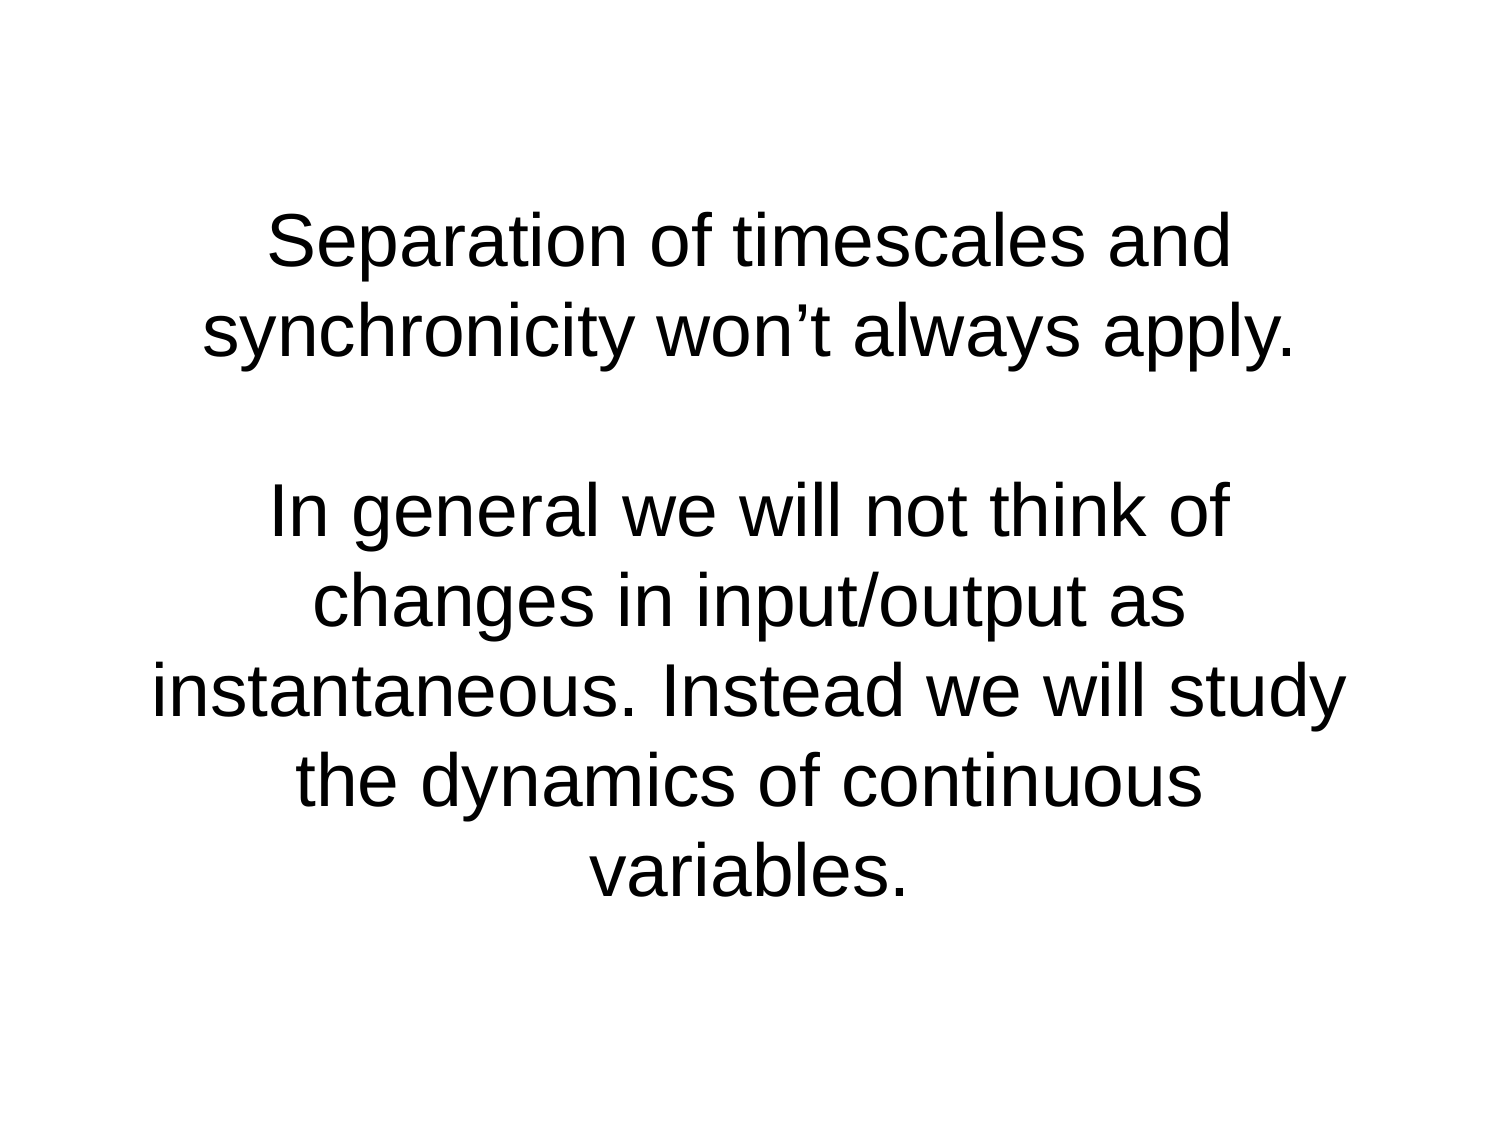

# Separation of timescales and synchronicity won’t always apply. In general we will not think of changes in input/output as instantaneous. Instead we will study the dynamics of continuous variables.